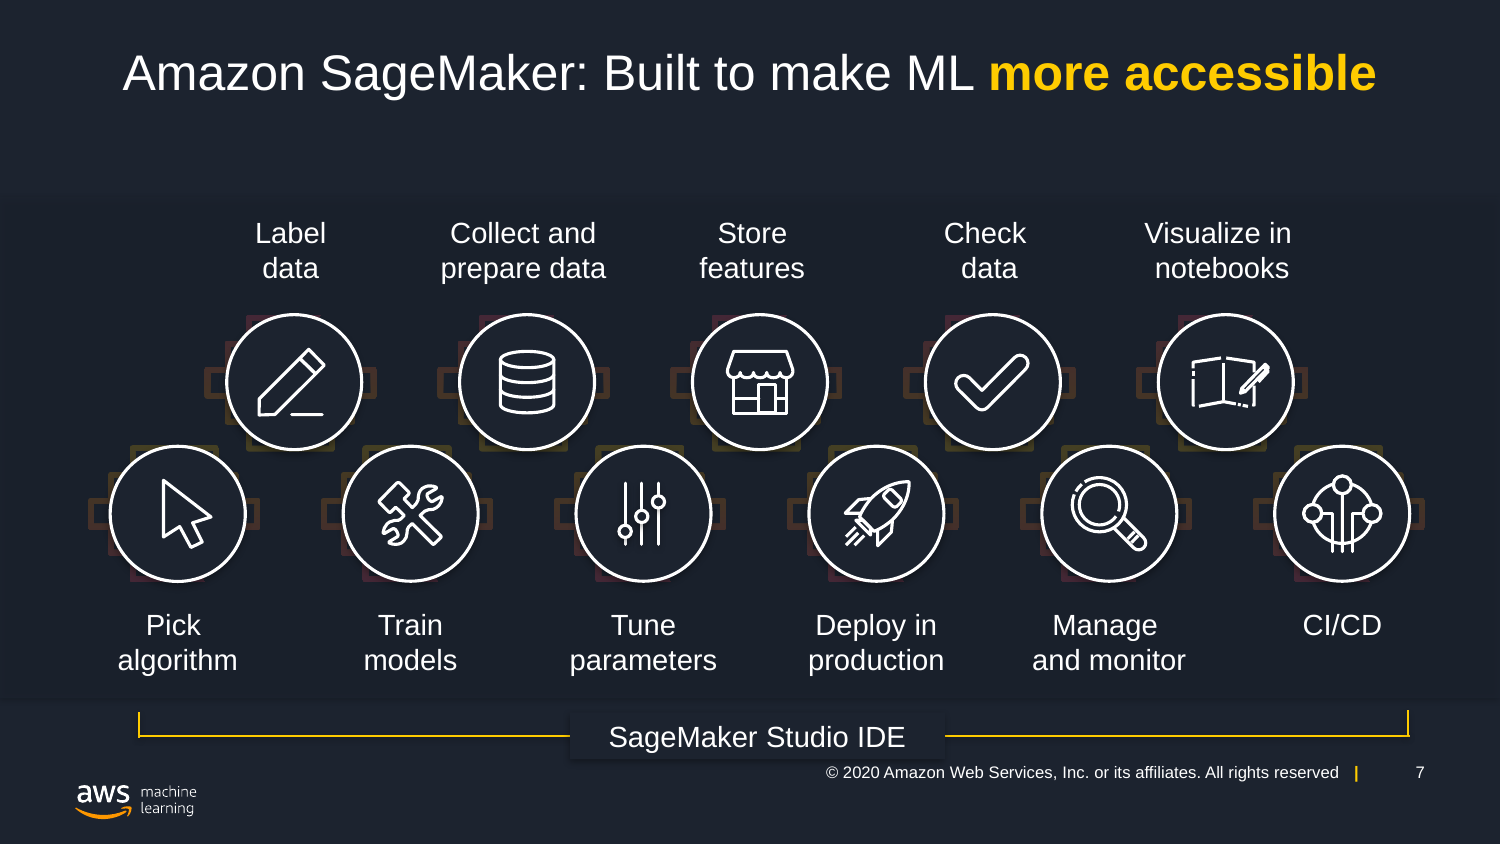

# Amazon SageMaker: Built to make ML more accessible

Collect and prepare data
Visualize in
notebooks
Label
data
Store
features
Check
data

Pick
algorithm
Tune
parameters
Deploy in production
Manage
and monitor
Train
models
CI/CD
SageMaker Studio IDE